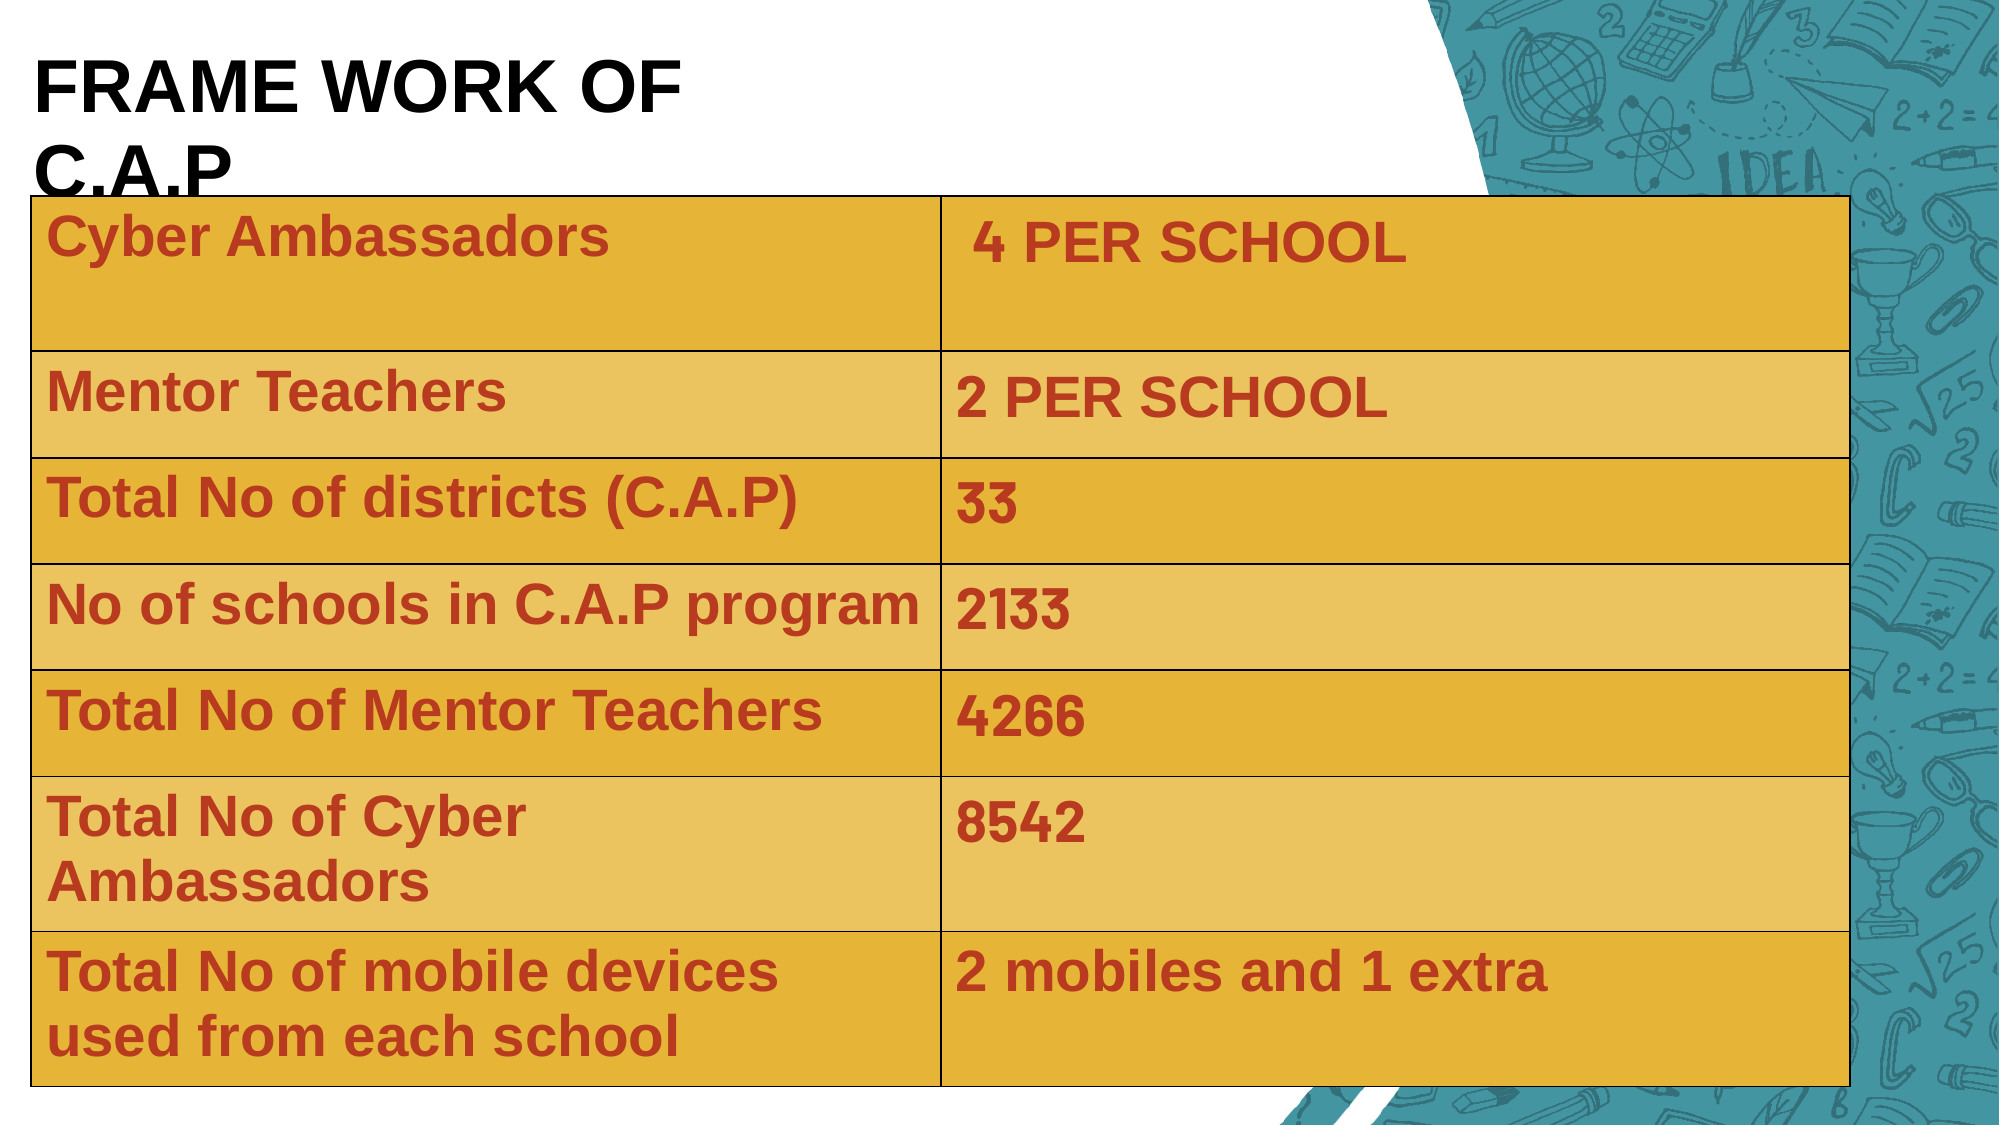

FRAME WORK OF C.A.P
| Cyber Ambassadors | 4 PER SCHOOL |
| --- | --- |
| Mentor Teachers | 2 PER SCHOOL |
| Total No of districts (C.A.P) | 33 |
| No of schools in C.A.P program | 2133 |
| Total No of Mentor Teachers | 4266 |
| Total No of Cyber Ambassadors | 8542 |
| Total No of mobile devices used from each school | 2 mobiles and 1 extra |